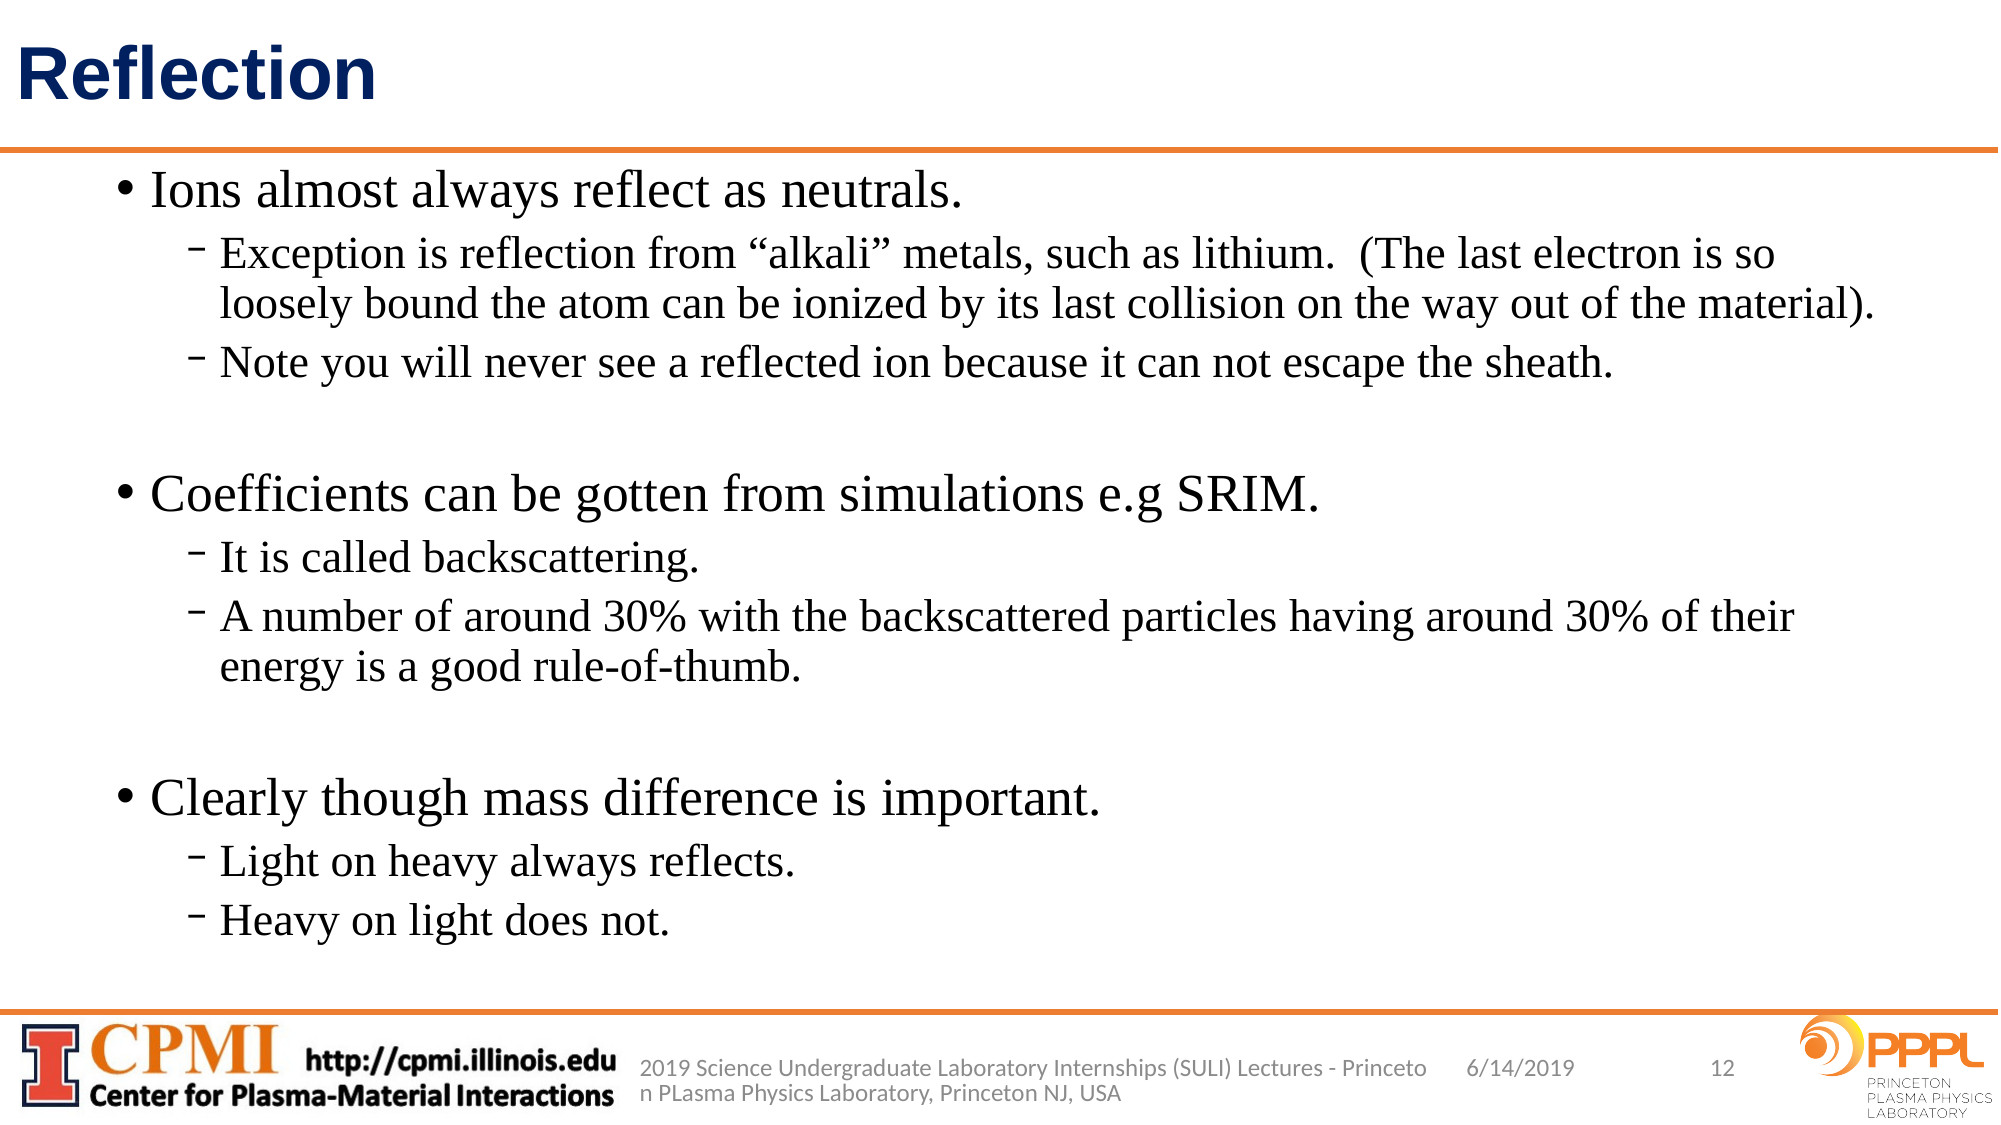

# Reflection
Ions almost always reflect as neutrals.
Exception is reflection from “alkali” metals, such as lithium.  (The last electron is so loosely bound the atom can be ionized by its last collision on the way out of the material).
Note you will never see a reflected ion because it can not escape the sheath.

Coefficients can be gotten from simulations e.g SRIM.
It is called backscattering.
A number of around 30% with the backscattered particles having around 30% of their energy is a good rule-of-thumb.

Clearly though mass difference is important.
Light on heavy always reflects.
Heavy on light does not.

2019 Science Undergraduate Laboratory Internships (SULI) Lectures - Princeton PLasma Physics Laboratory, Princeton NJ, USA
12
6/14/2019